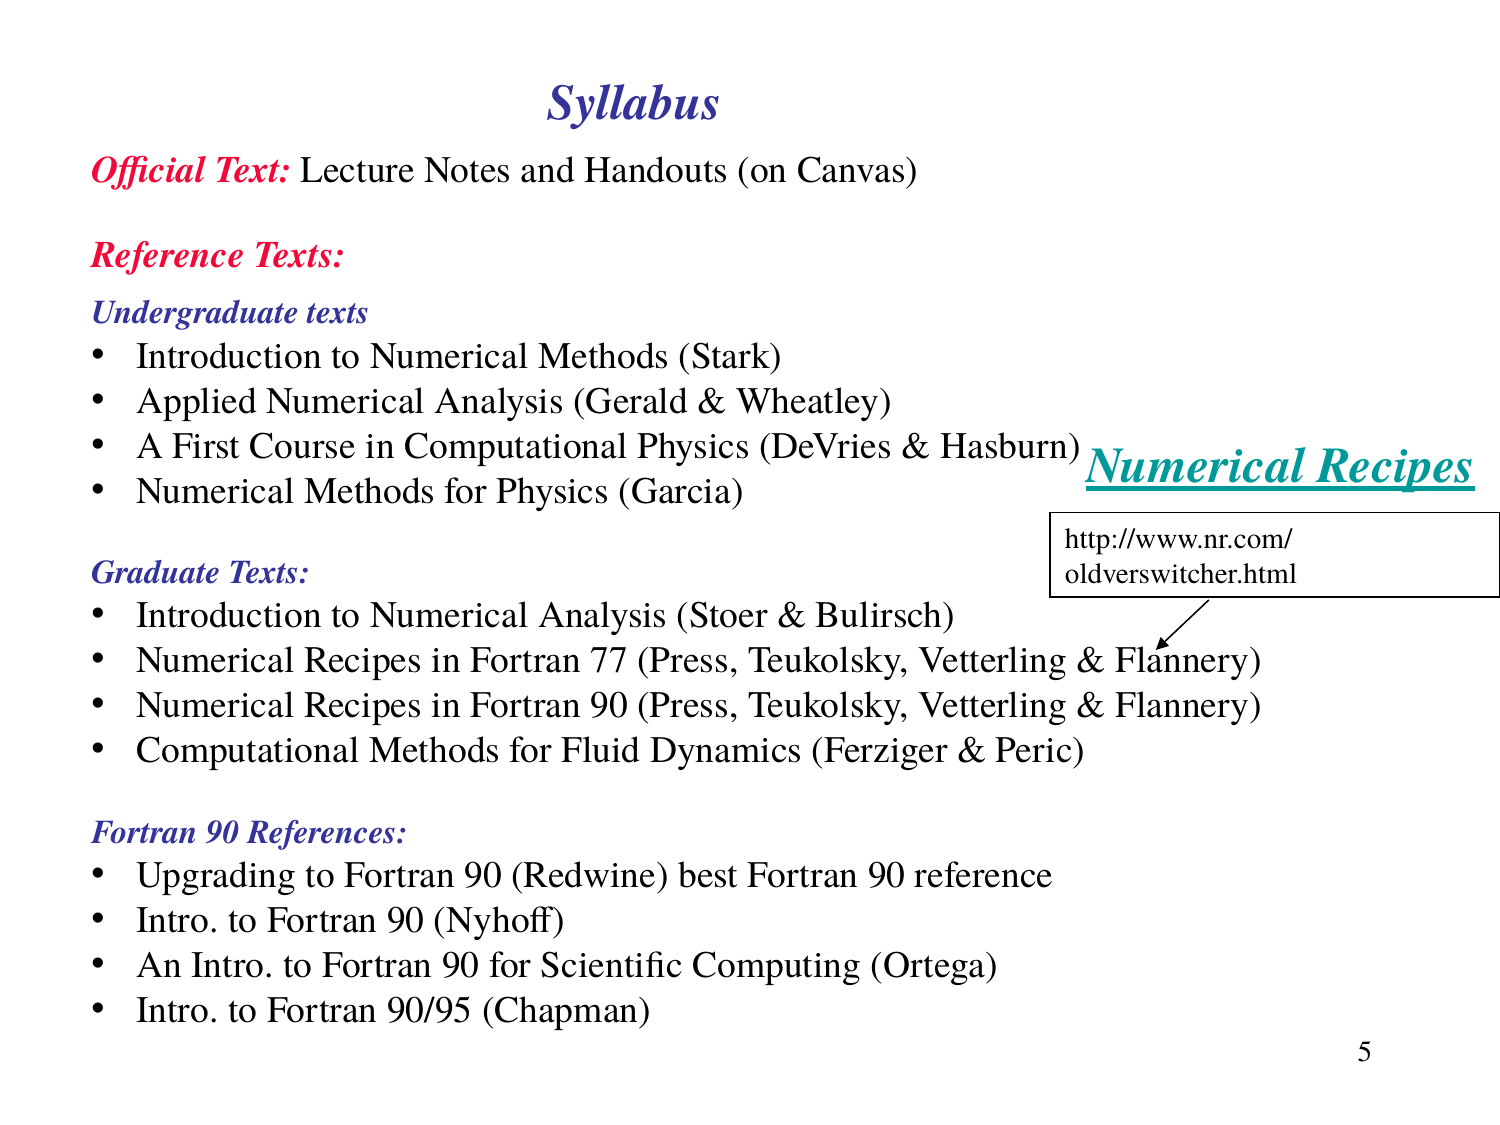

Syllabus
Official Text: Lecture Notes and Handouts (on Canvas)

Reference Texts:

Undergraduate texts
 Introduction to Numerical Methods (Stark)
 Applied Numerical Analysis (Gerald & Wheatley)
 A First Course in Computational Physics (DeVries & Hasburn)
 Numerical Methods for Physics (Garcia)

Graduate Texts:
 Introduction to Numerical Analysis (Stoer & Bulirsch)
 Numerical Recipes in Fortran 77 (Press, Teukolsky, Vetterling & Flannery)
 Numerical Recipes in Fortran 90 (Press, Teukolsky, Vetterling & Flannery)
 Computational Methods for Fluid Dynamics (Ferziger & Peric)

Fortran 90 References:
 Upgrading to Fortran 90 (Redwine) best Fortran 90 reference
 Intro. to Fortran 90 (Nyhoff)
 An Intro. to Fortran 90 for Scientific Computing (Ortega)
 Intro. to Fortran 90/95 (Chapman)
Numerical Recipes
http://www.nr.com/oldverswitcher.html

5